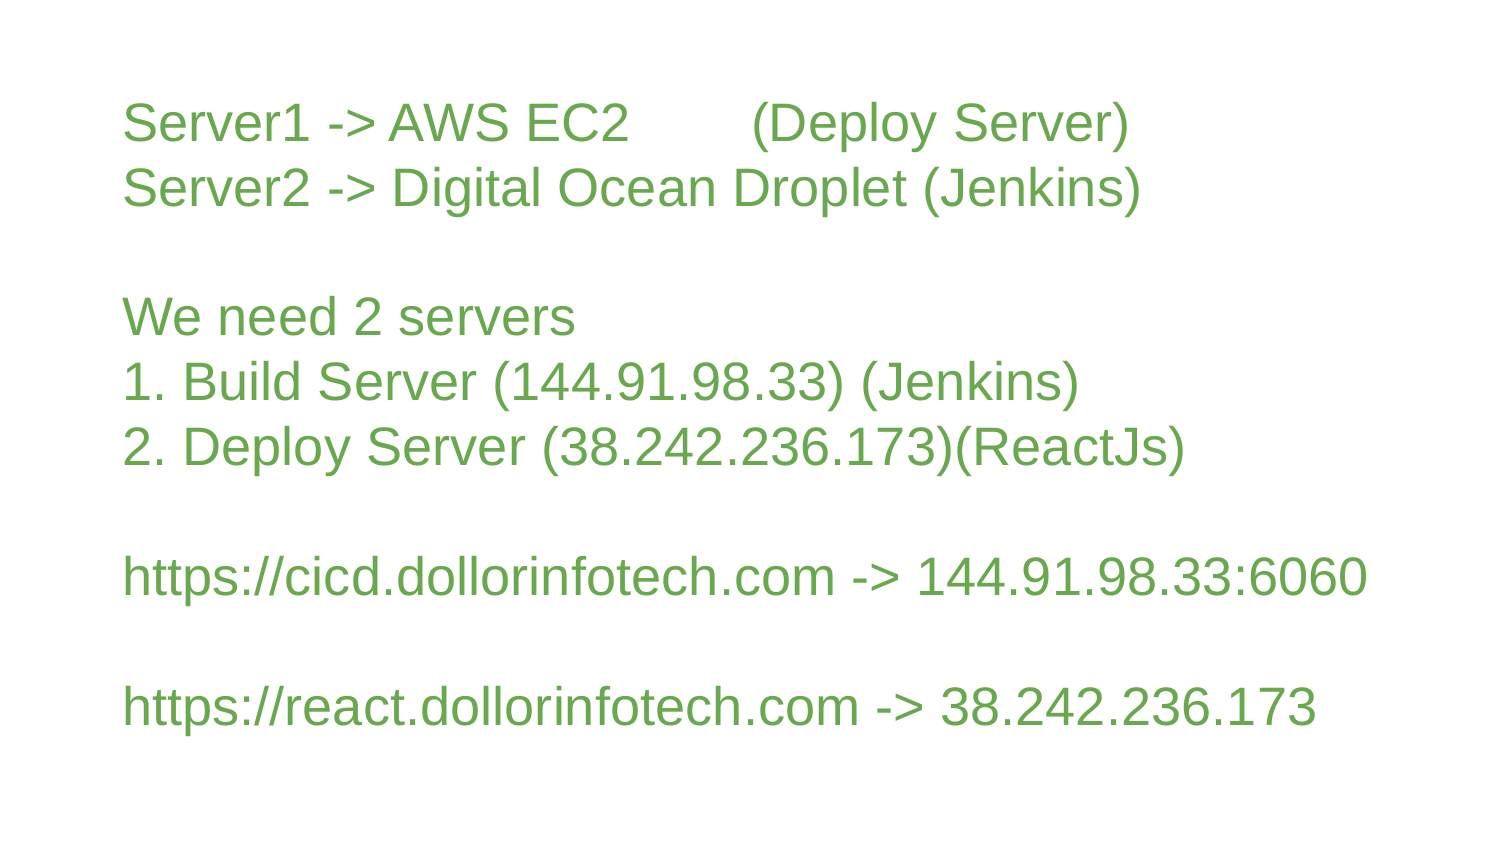

Server1 -> AWS EC2        (Deploy Server)
Server2 -> Digital Ocean Droplet (Jenkins)

We need 2 servers
1. Build Server (144.91.98.33) (Jenkins)
2. Deploy Server (38.242.236.173)(ReactJs)

https://cicd.dollorinfotech.com -> 144.91.98.33:6060

https://react.dollorinfotech.com -> 38.242.236.173